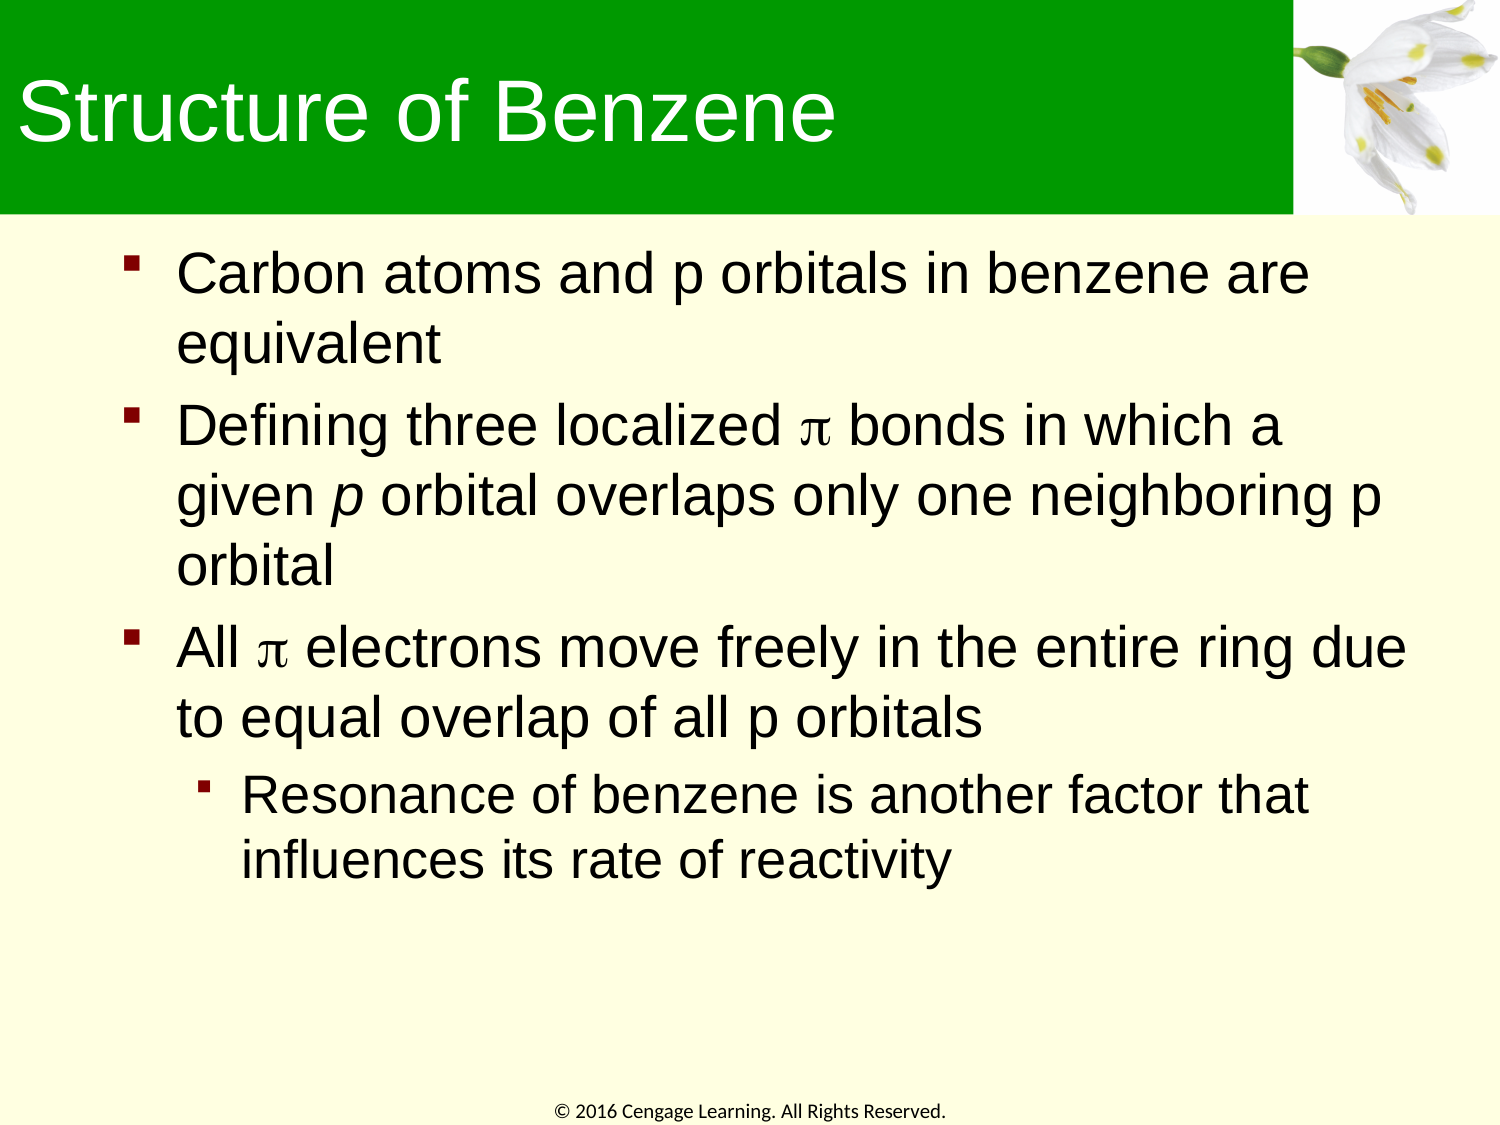

# Structure of Benzene
Carbon atoms and p orbitals in benzene are equivalent
Defining three localized π bonds in which a given p orbital overlaps only one neighboring p orbital
All π electrons move freely in the entire ring due to equal overlap of all p orbitals
Resonance of benzene is another factor that influences its rate of reactivity